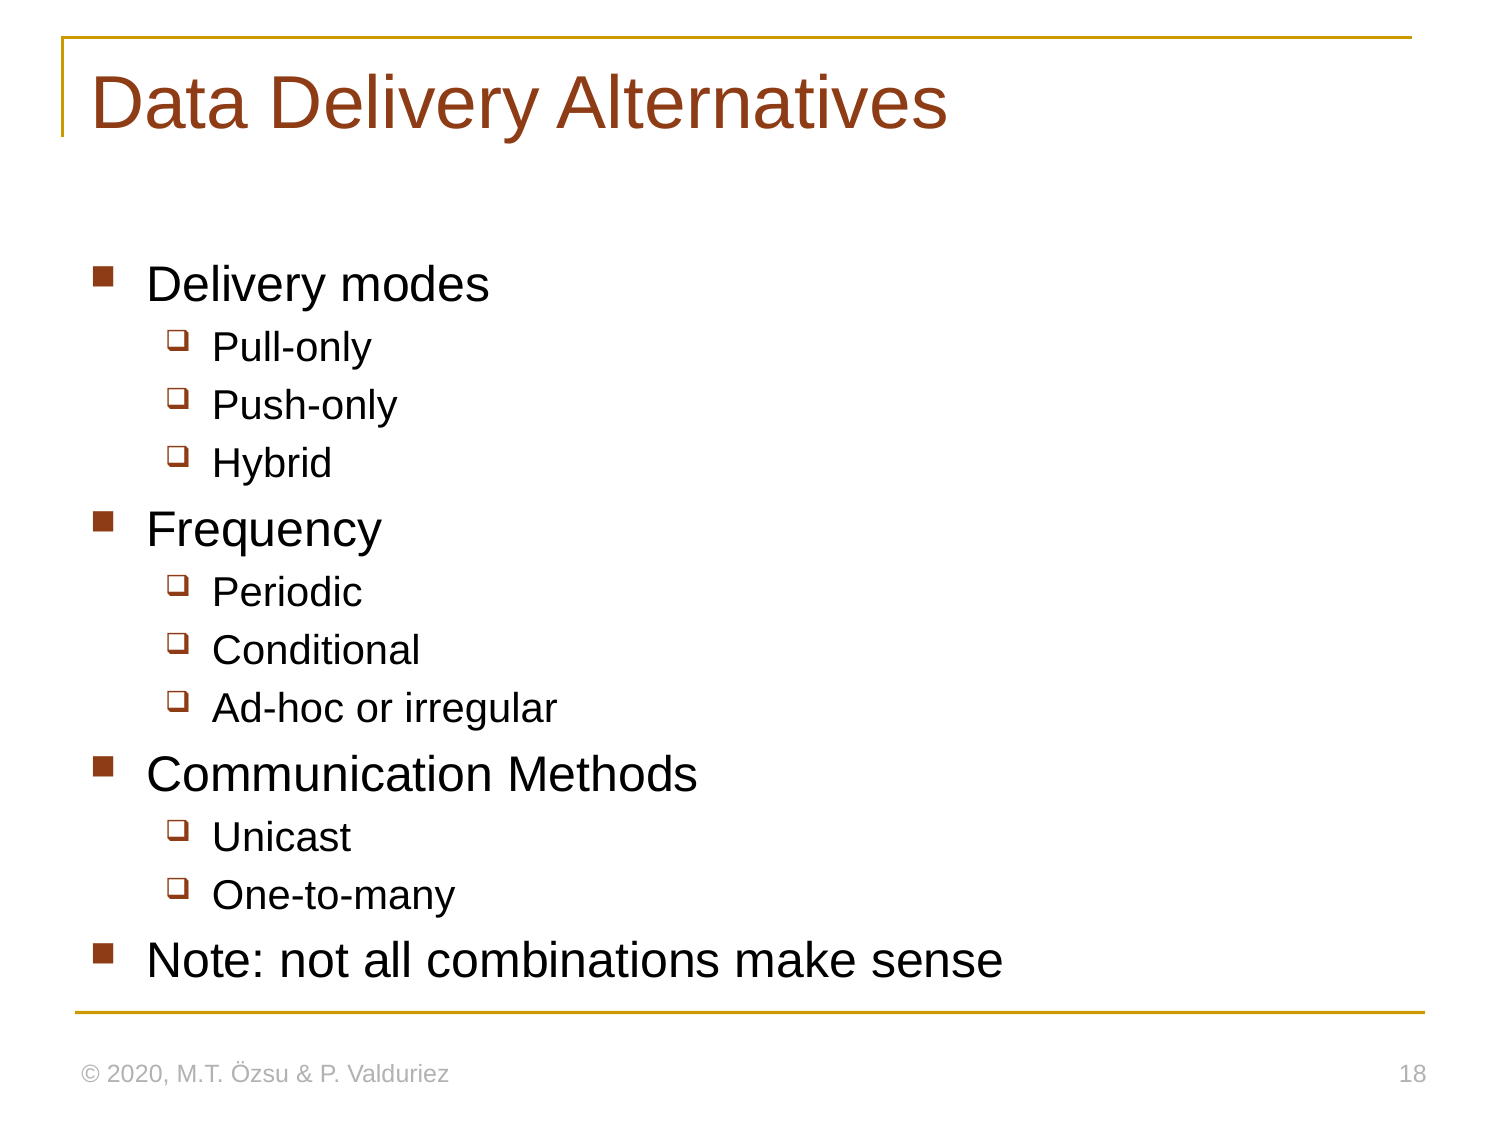

# Data Delivery Alternatives
Delivery modes
Pull-only
Push-only
Hybrid
Frequency
Periodic
Conditional
Ad-hoc or irregular
Communication Methods
Unicast
One-to-many
Note: not all combinations make sense
© 2020, M.T. Özsu & P. Valduriez
18